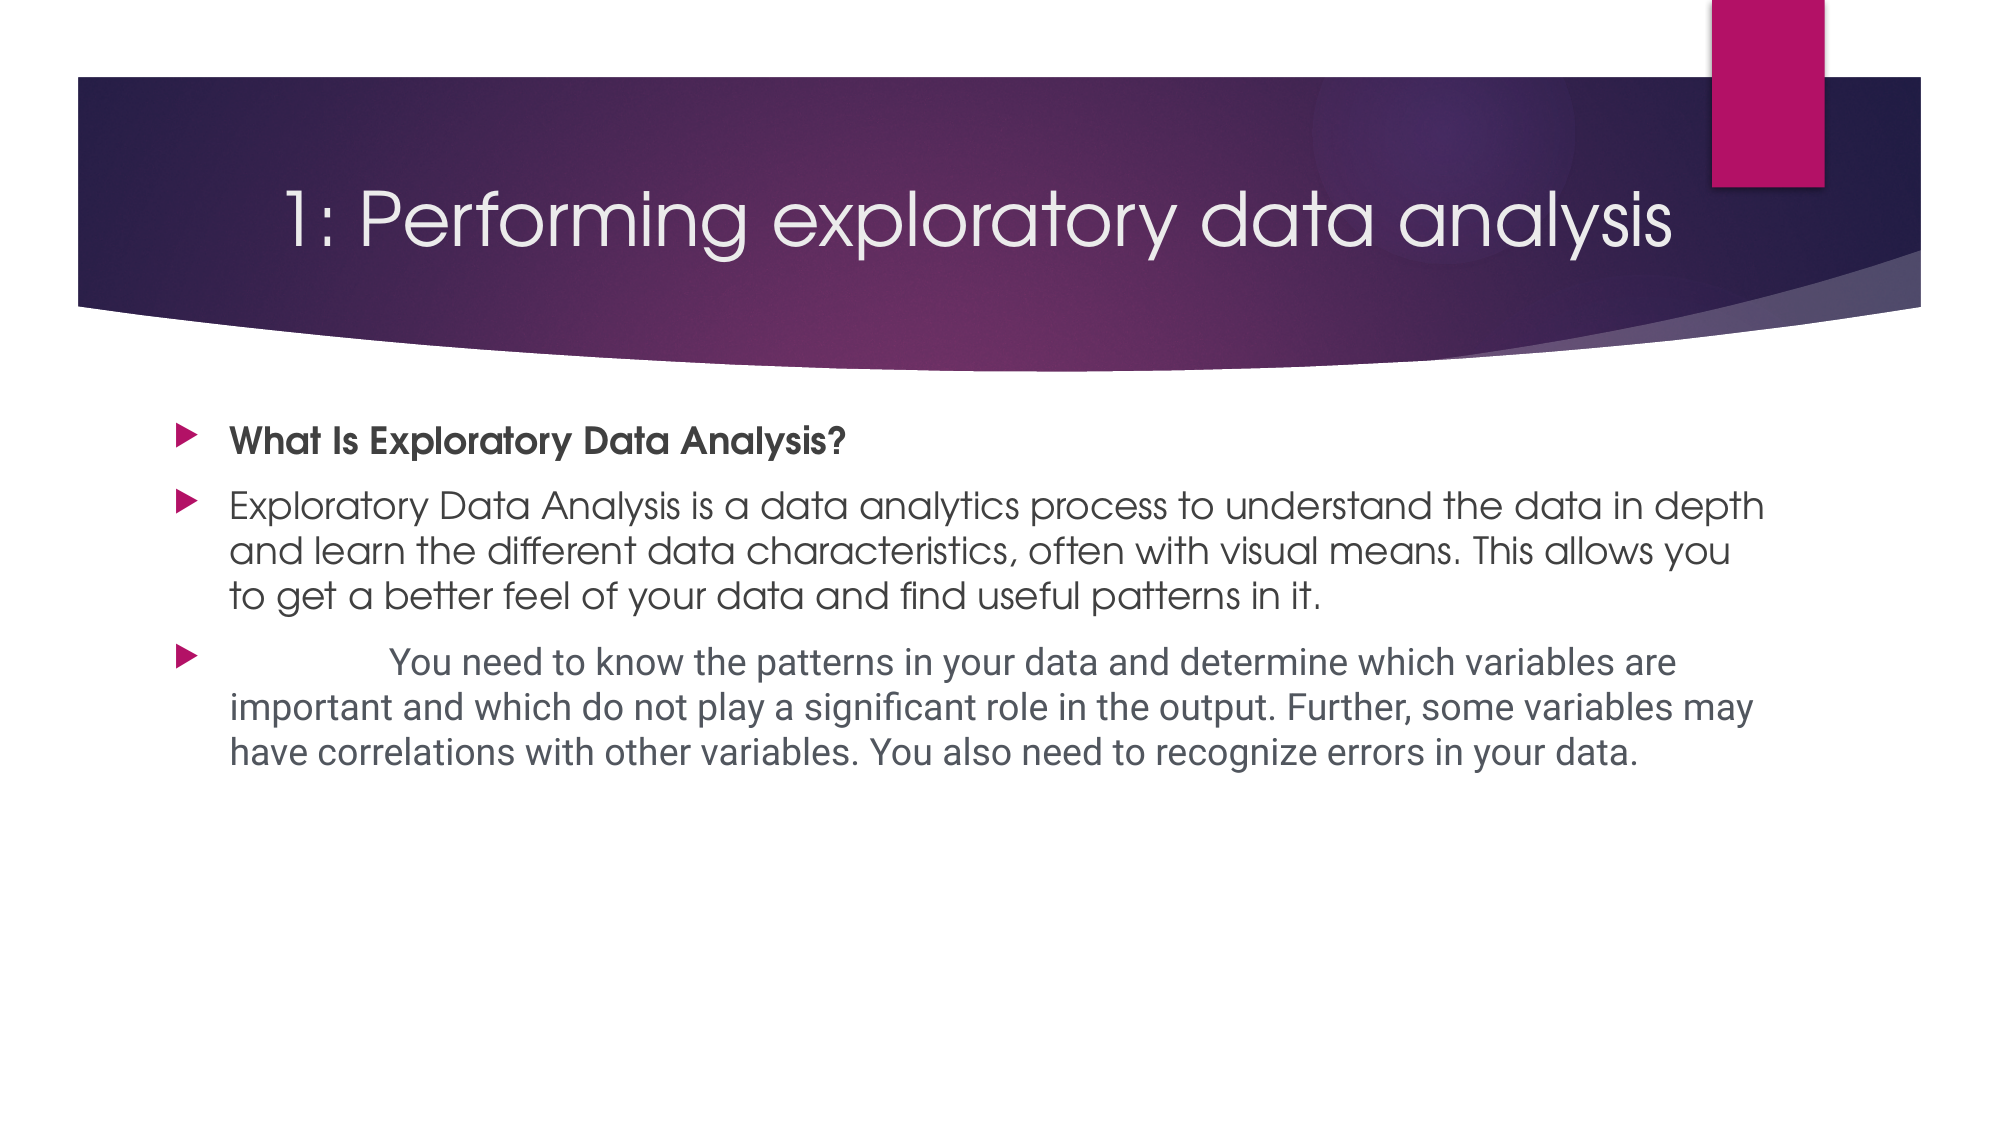

# 1: Performing exploratory data analysis
What Is Exploratory Data Analysis?
Exploratory Data Analysis is a data analytics process to understand the data in depth and learn the different data characteristics, often with visual means. This allows you to get a better feel of your data and find useful patterns in it.
	 You need to know the patterns in your data and determine which variables are important and which do not play a significant role in the output. Further, some variables may have correlations with other variables. You also need to recognize errors in your data.